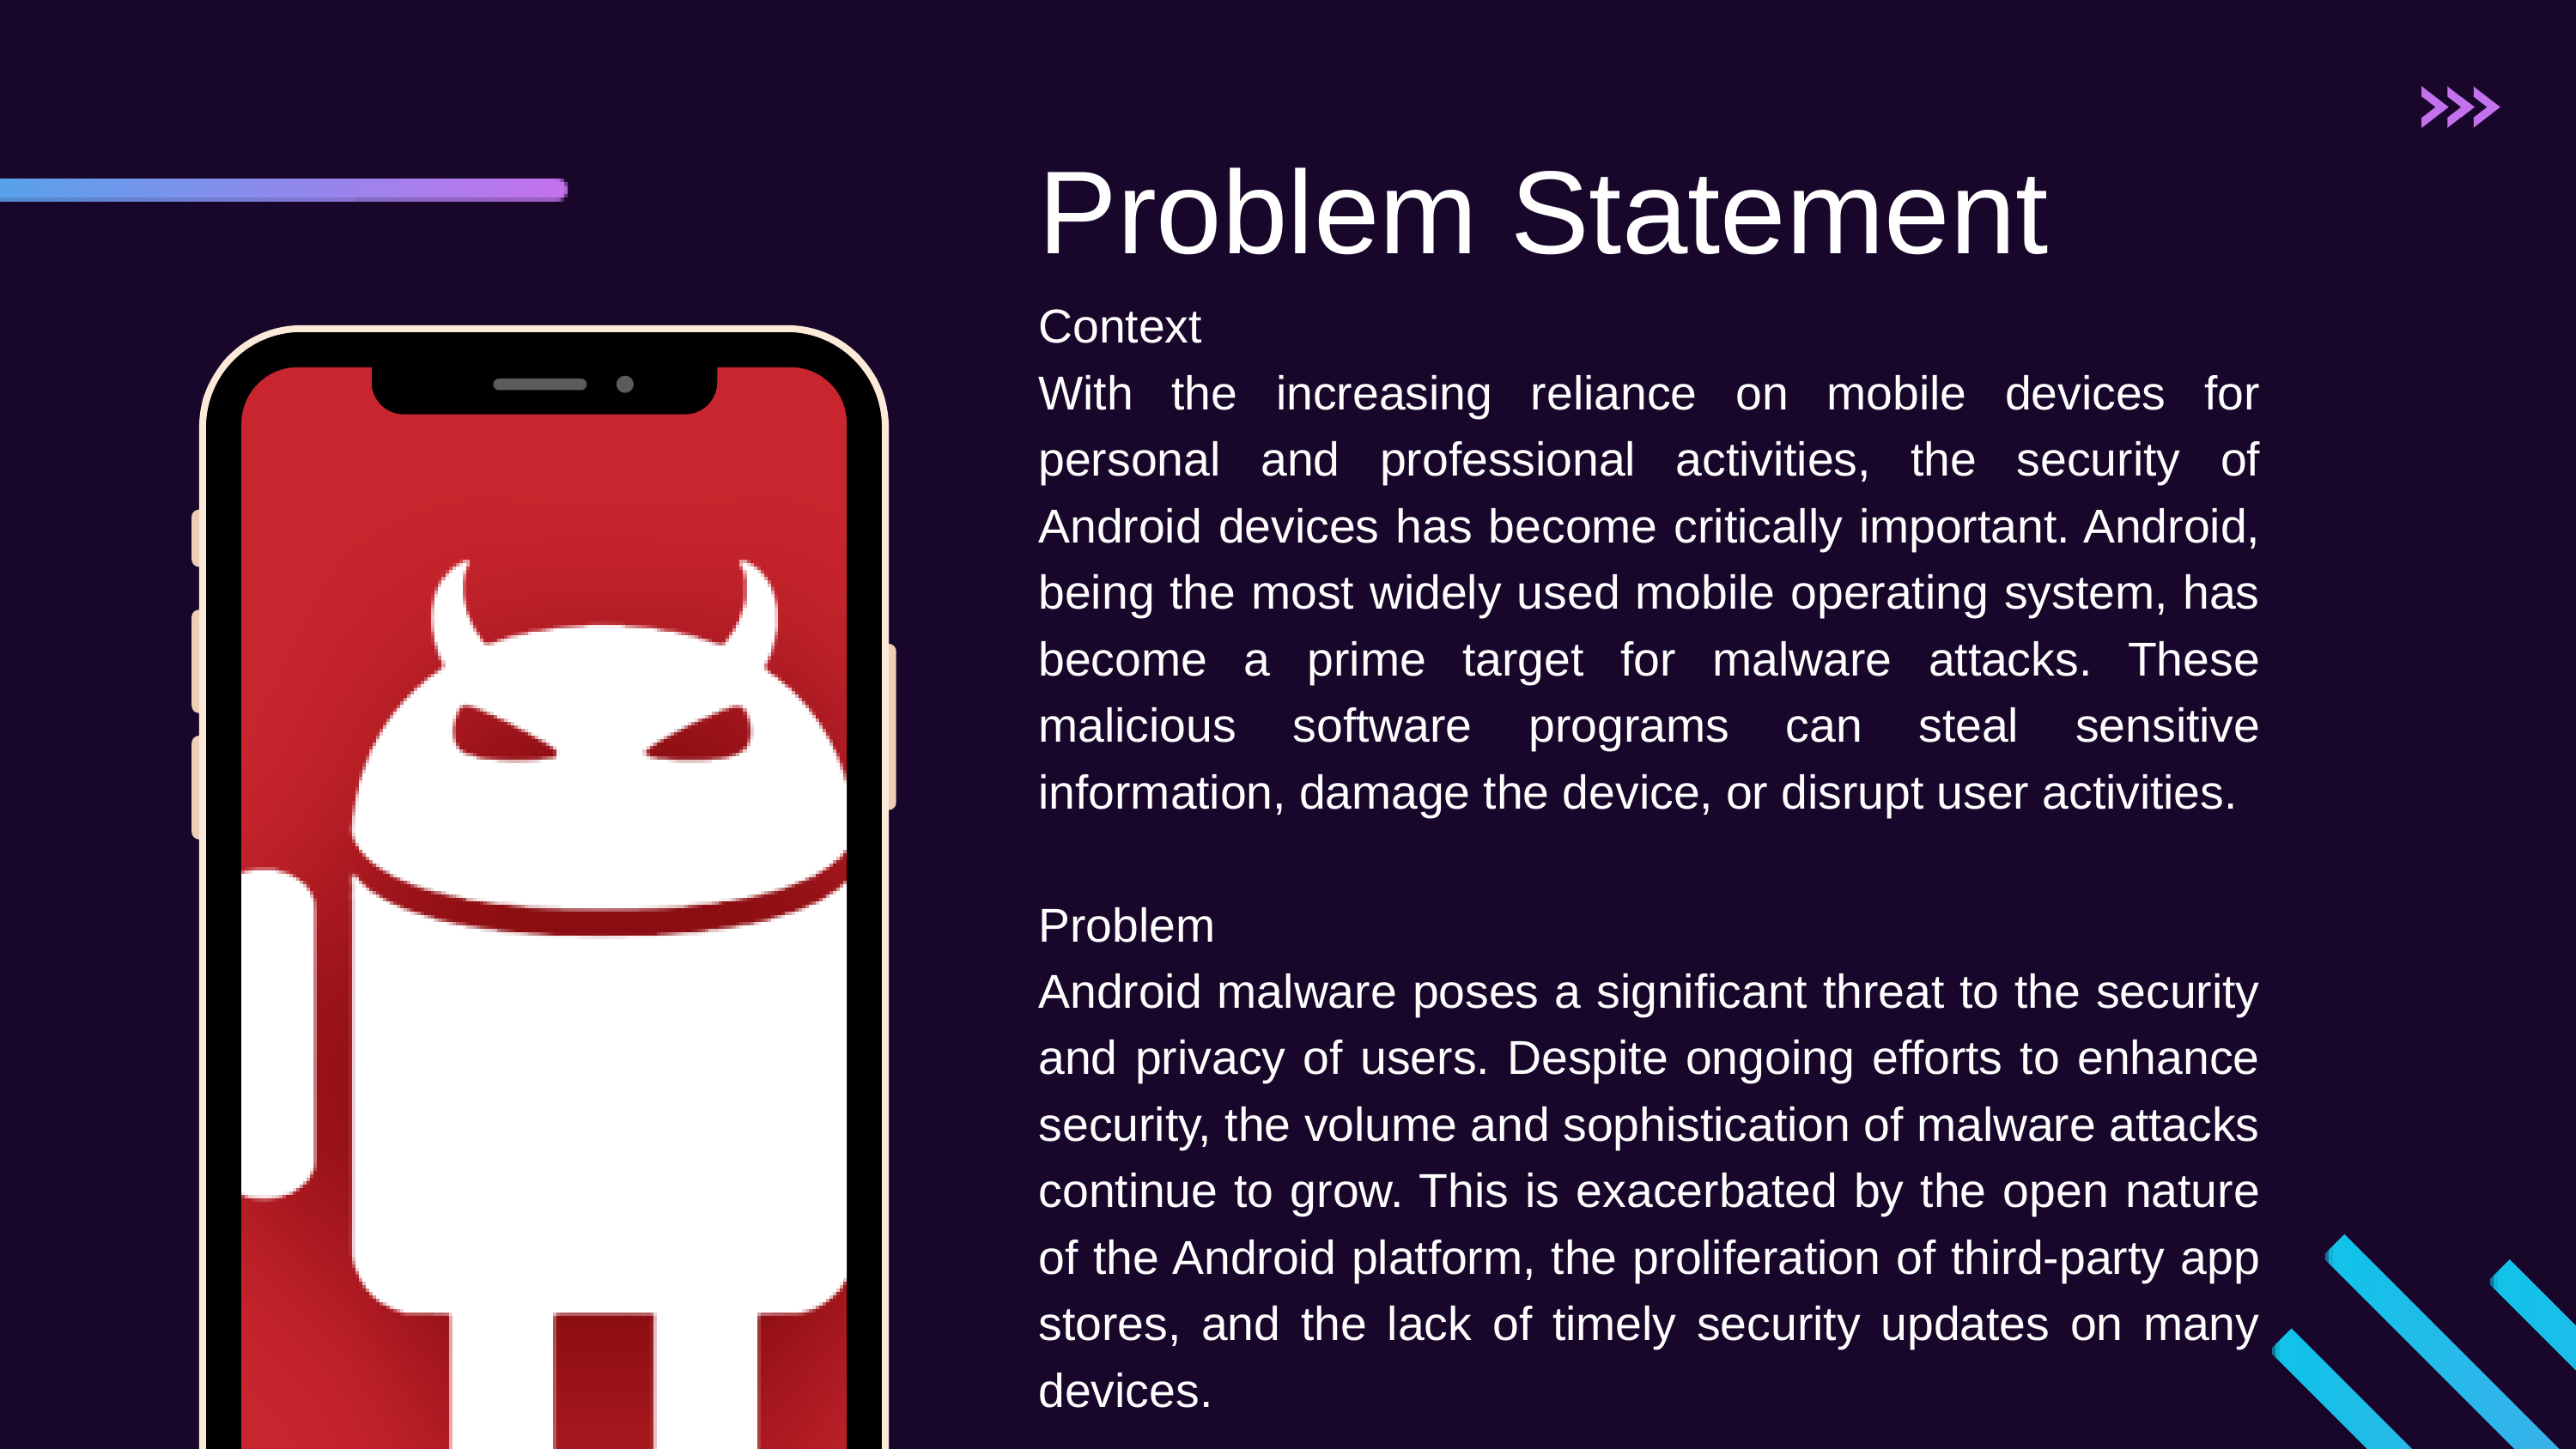

Problem Statement

Context
With the increasing reliance on mobile devices for personal and professional activities, the security of Android devices has become critically important. Android, being the most widely used mobile operating system, has become a prime target for malware attacks. These malicious software programs can steal sensitive information, damage the device, or disrupt user activities.

Problem
Android malware poses a significant threat to the security and privacy of users. Despite ongoing efforts to enhance security, the volume and sophistication of malware attacks continue to grow. This is exacerbated by the open nature of the Android platform, the proliferation of third-party app stores, and the lack of timely security updates on many devices.